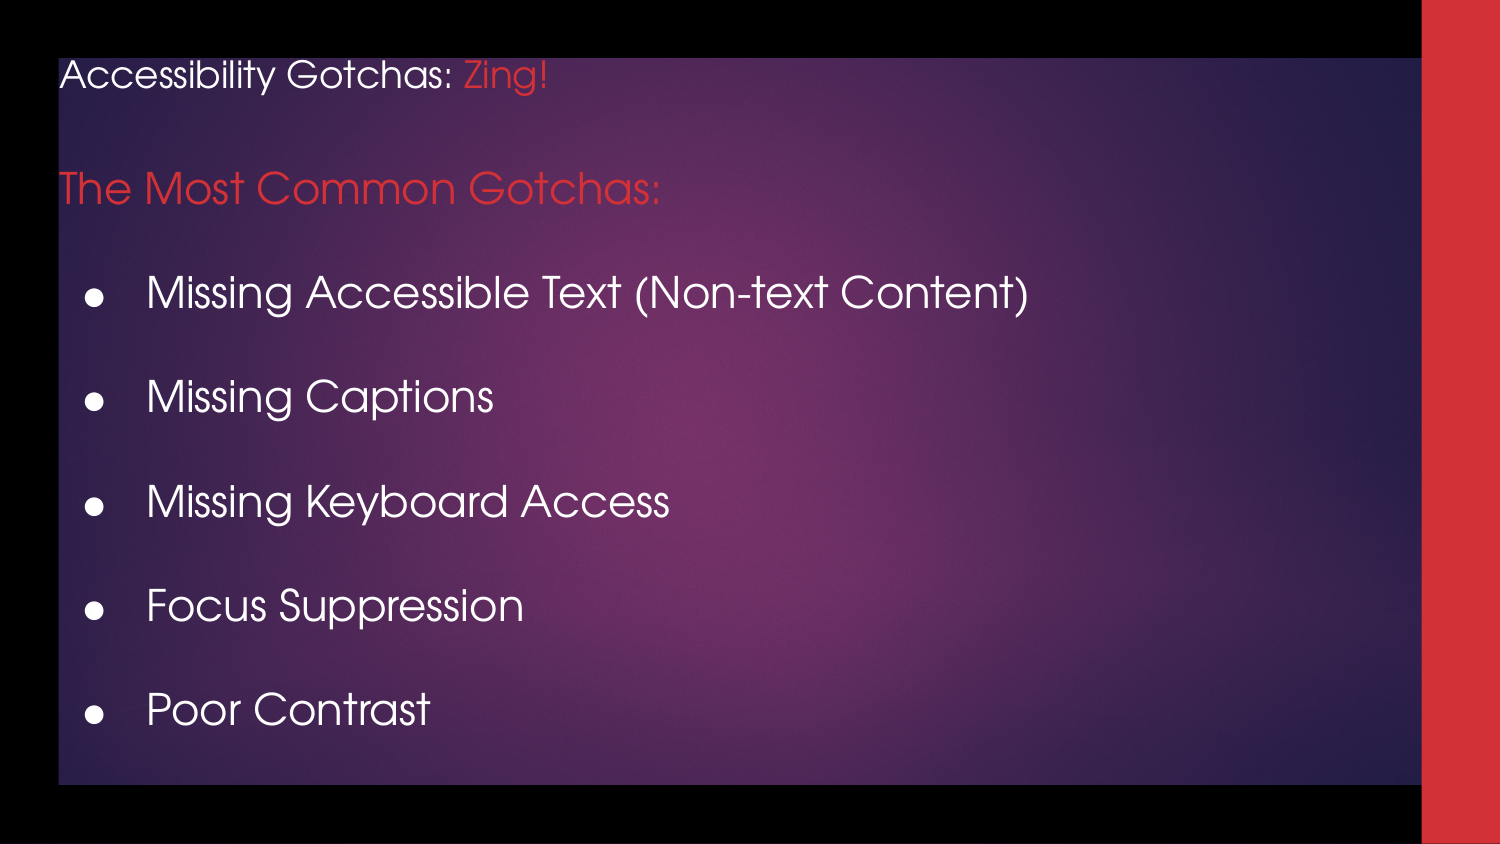

# Accessibility Gotchas: Zing!
The Most Common Gotchas:

Missing Accessible Text (Non-text Content)

Missing Captions

Missing Keyboard Access

Focus Suppression

Poor Contrast